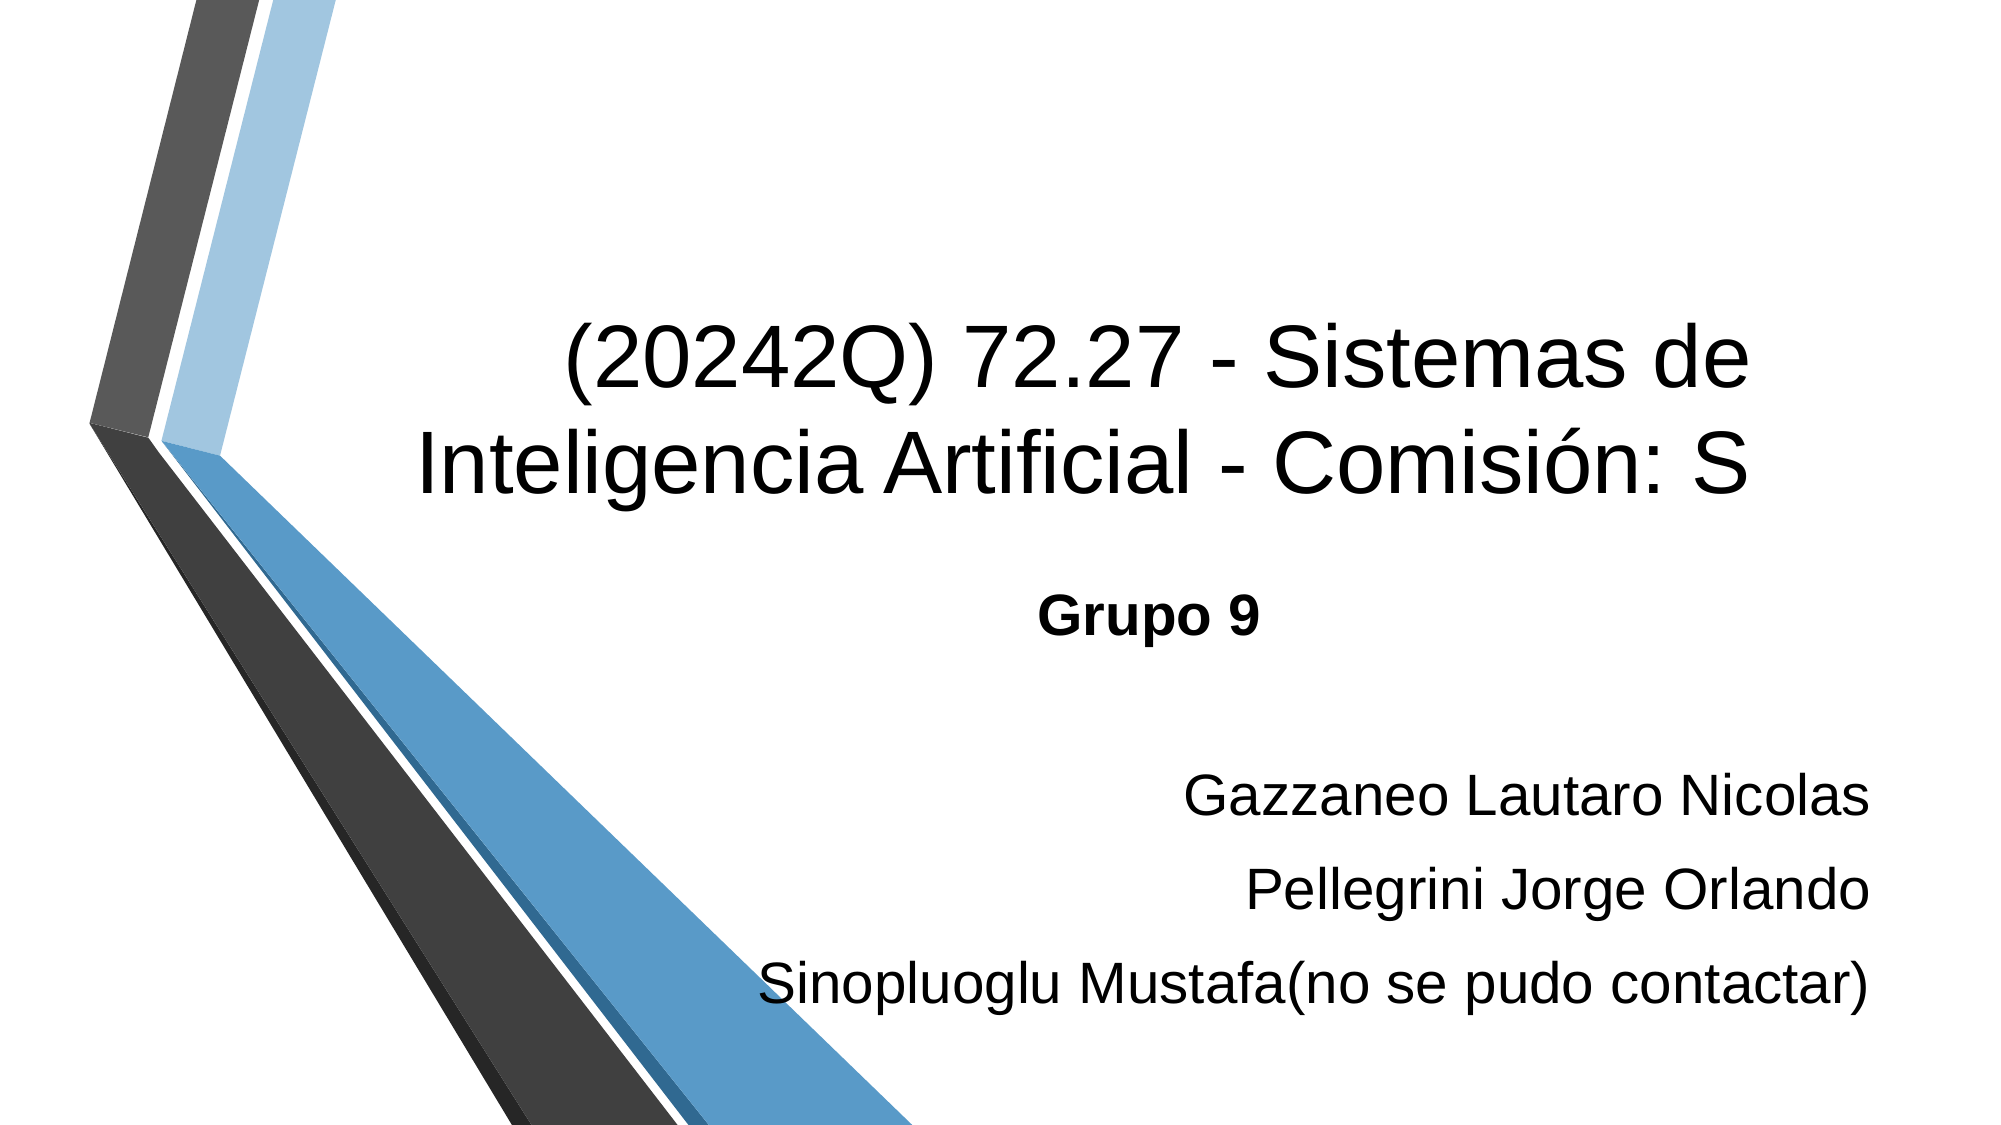

# (20242Q) 72.27 - Sistemas de Inteligencia Artificial - Comisión: S
Grupo 9

Gazzaneo Lautaro Nicolas
Pellegrini Jorge Orlando
Sinopluoglu Mustafa(no se pudo contactar)